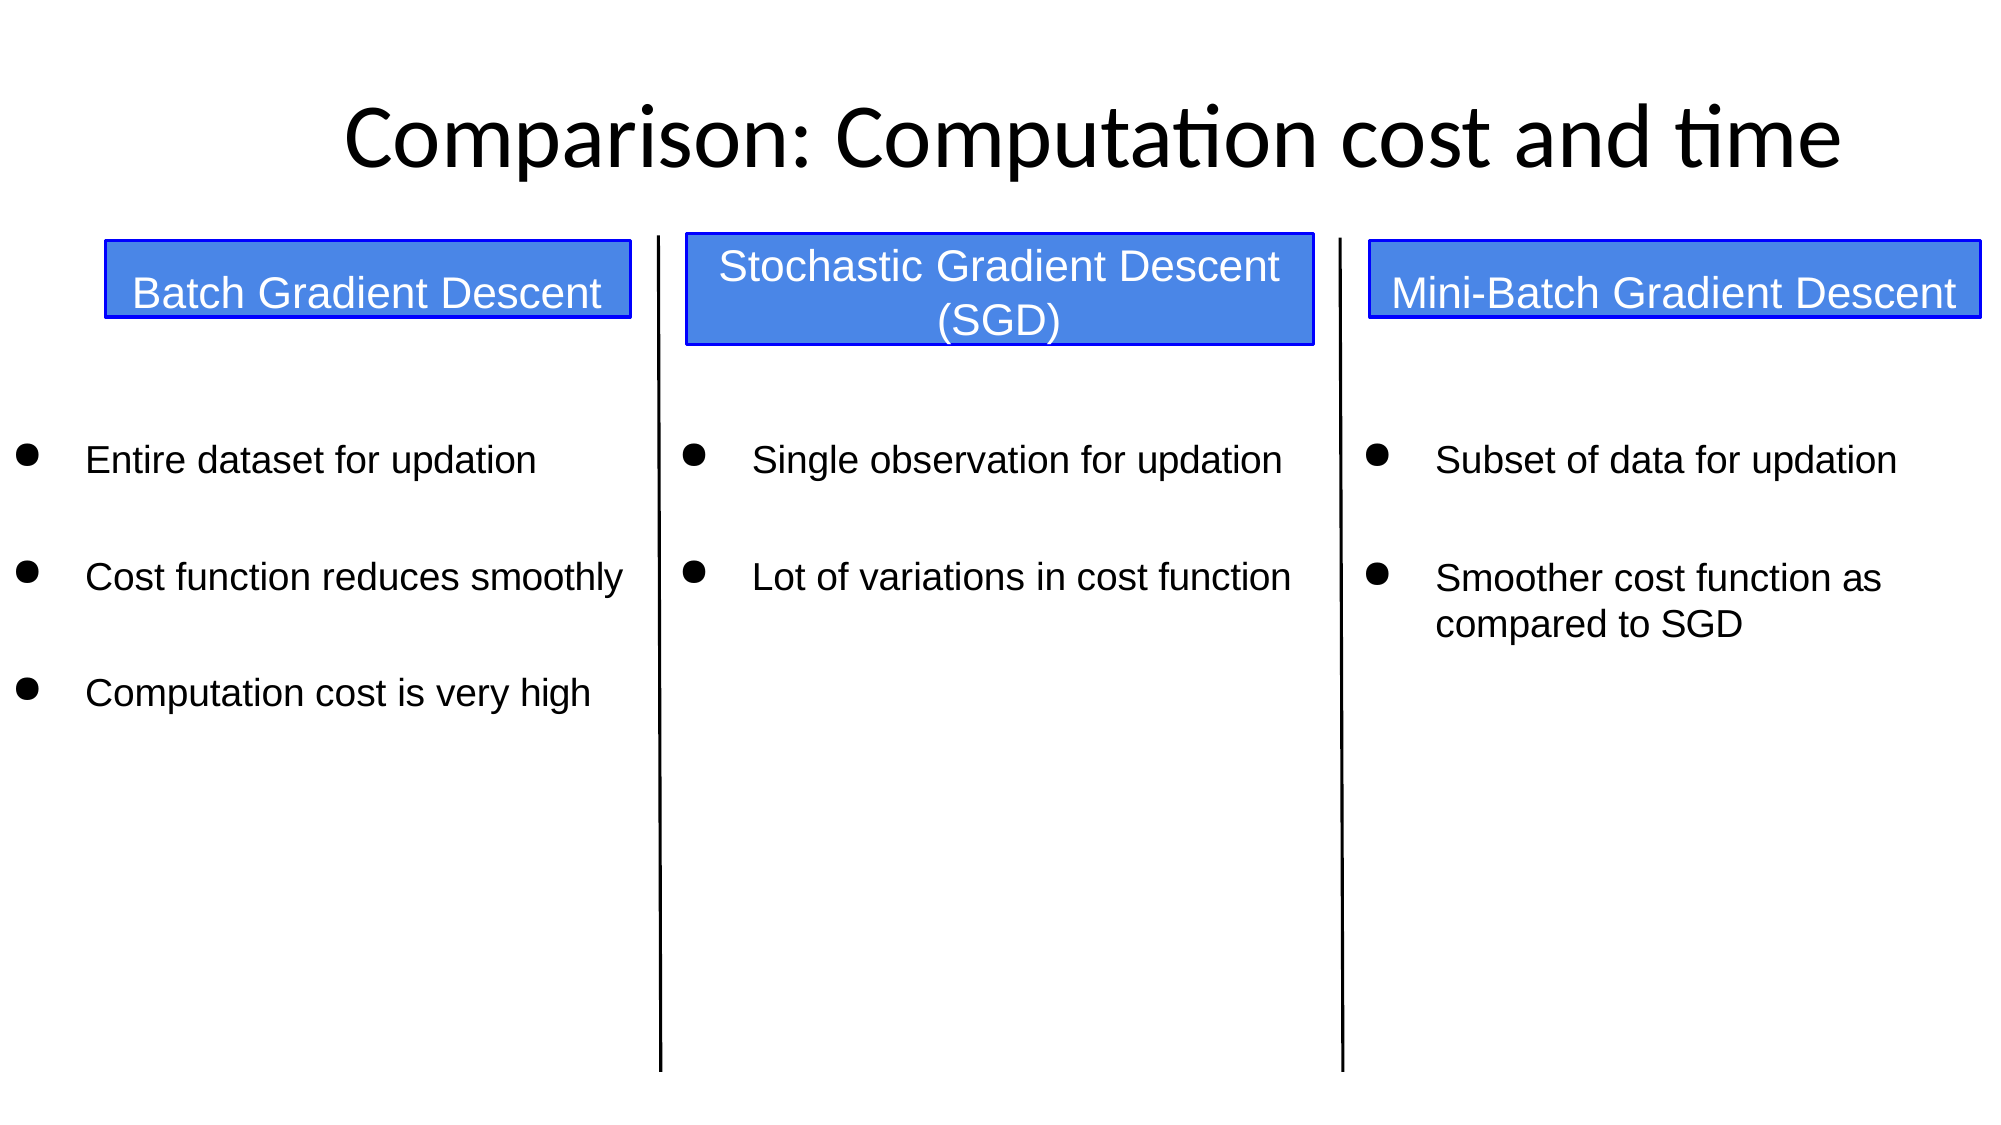

# Comparison: Computation cost and time
Stochastic Gradient Descent (SGD)

Batch Gradient Descent
Mini-Batch Gradient Descent
Entire dataset for updation
Single observation for updation
Subset of data for updation
Cost function reduces smoothly
Lot of variations in cost function
Smoother cost function as compared to SGD
Computation cost is very high